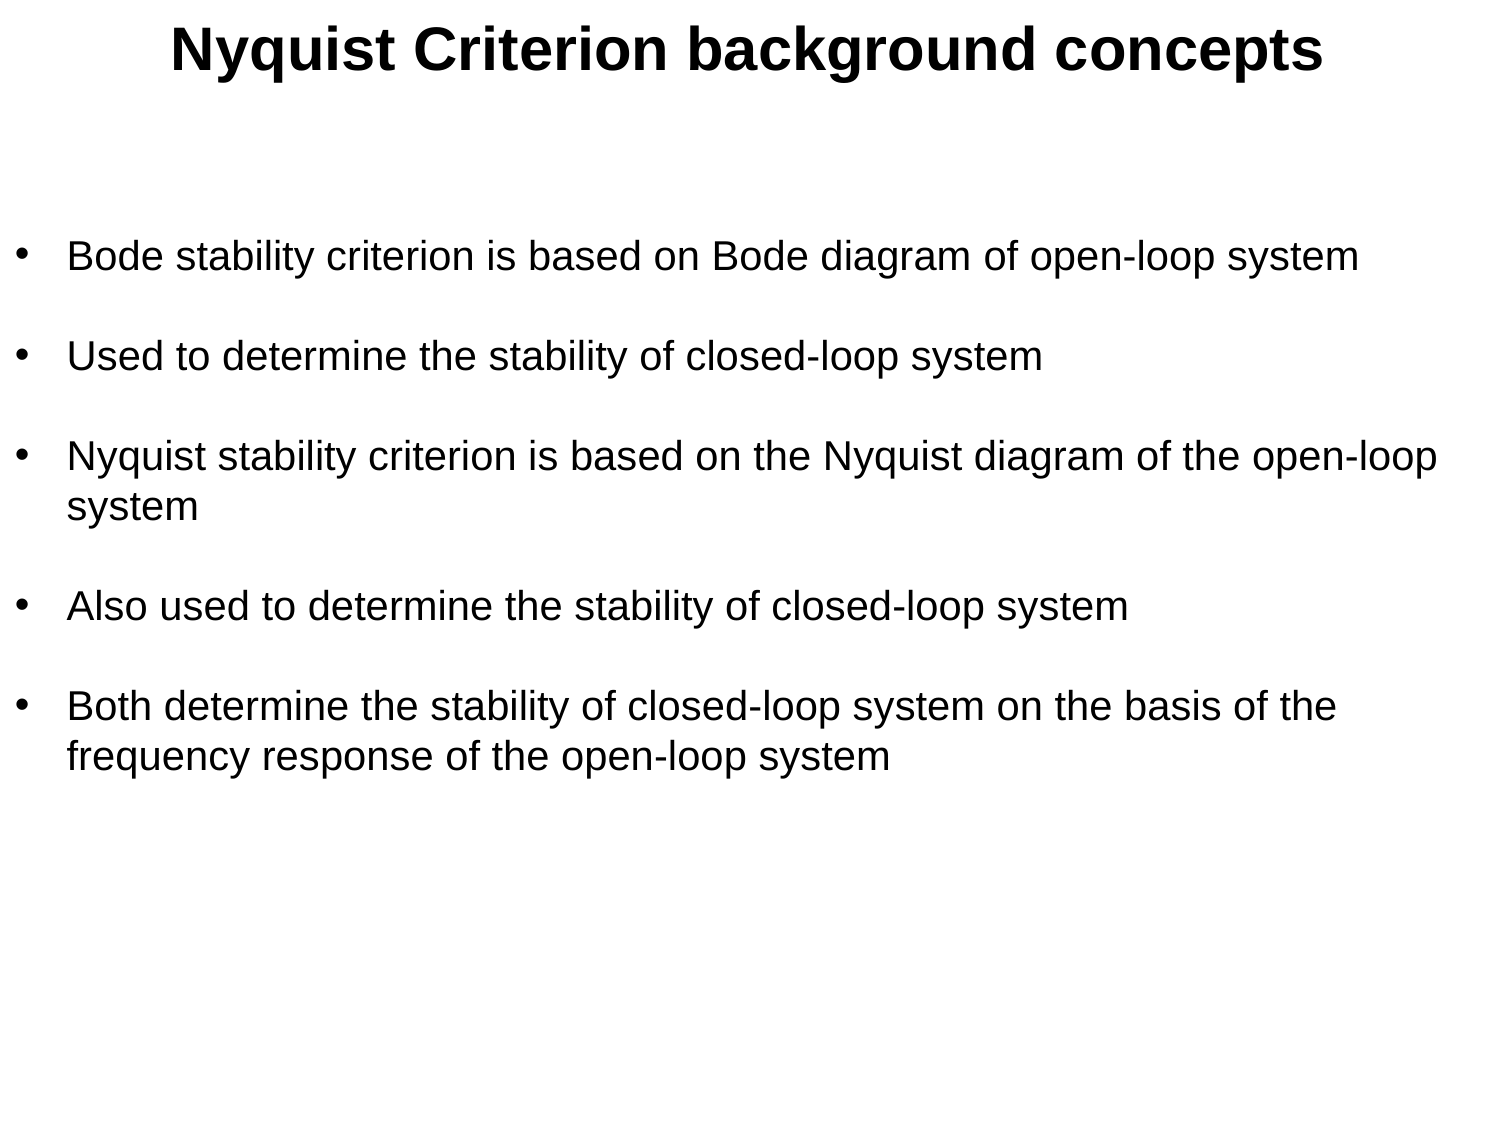

Nyquist Criterion background concepts
Bode stability criterion is based on Bode diagram of open-loop system

Used to determine the stability of closed-loop system

Nyquist stability criterion is based on the Nyquist diagram of the open-loop system

Also used to determine the stability of closed-loop system

Both determine the stability of closed-loop system on the basis of the frequency response of the open-loop system